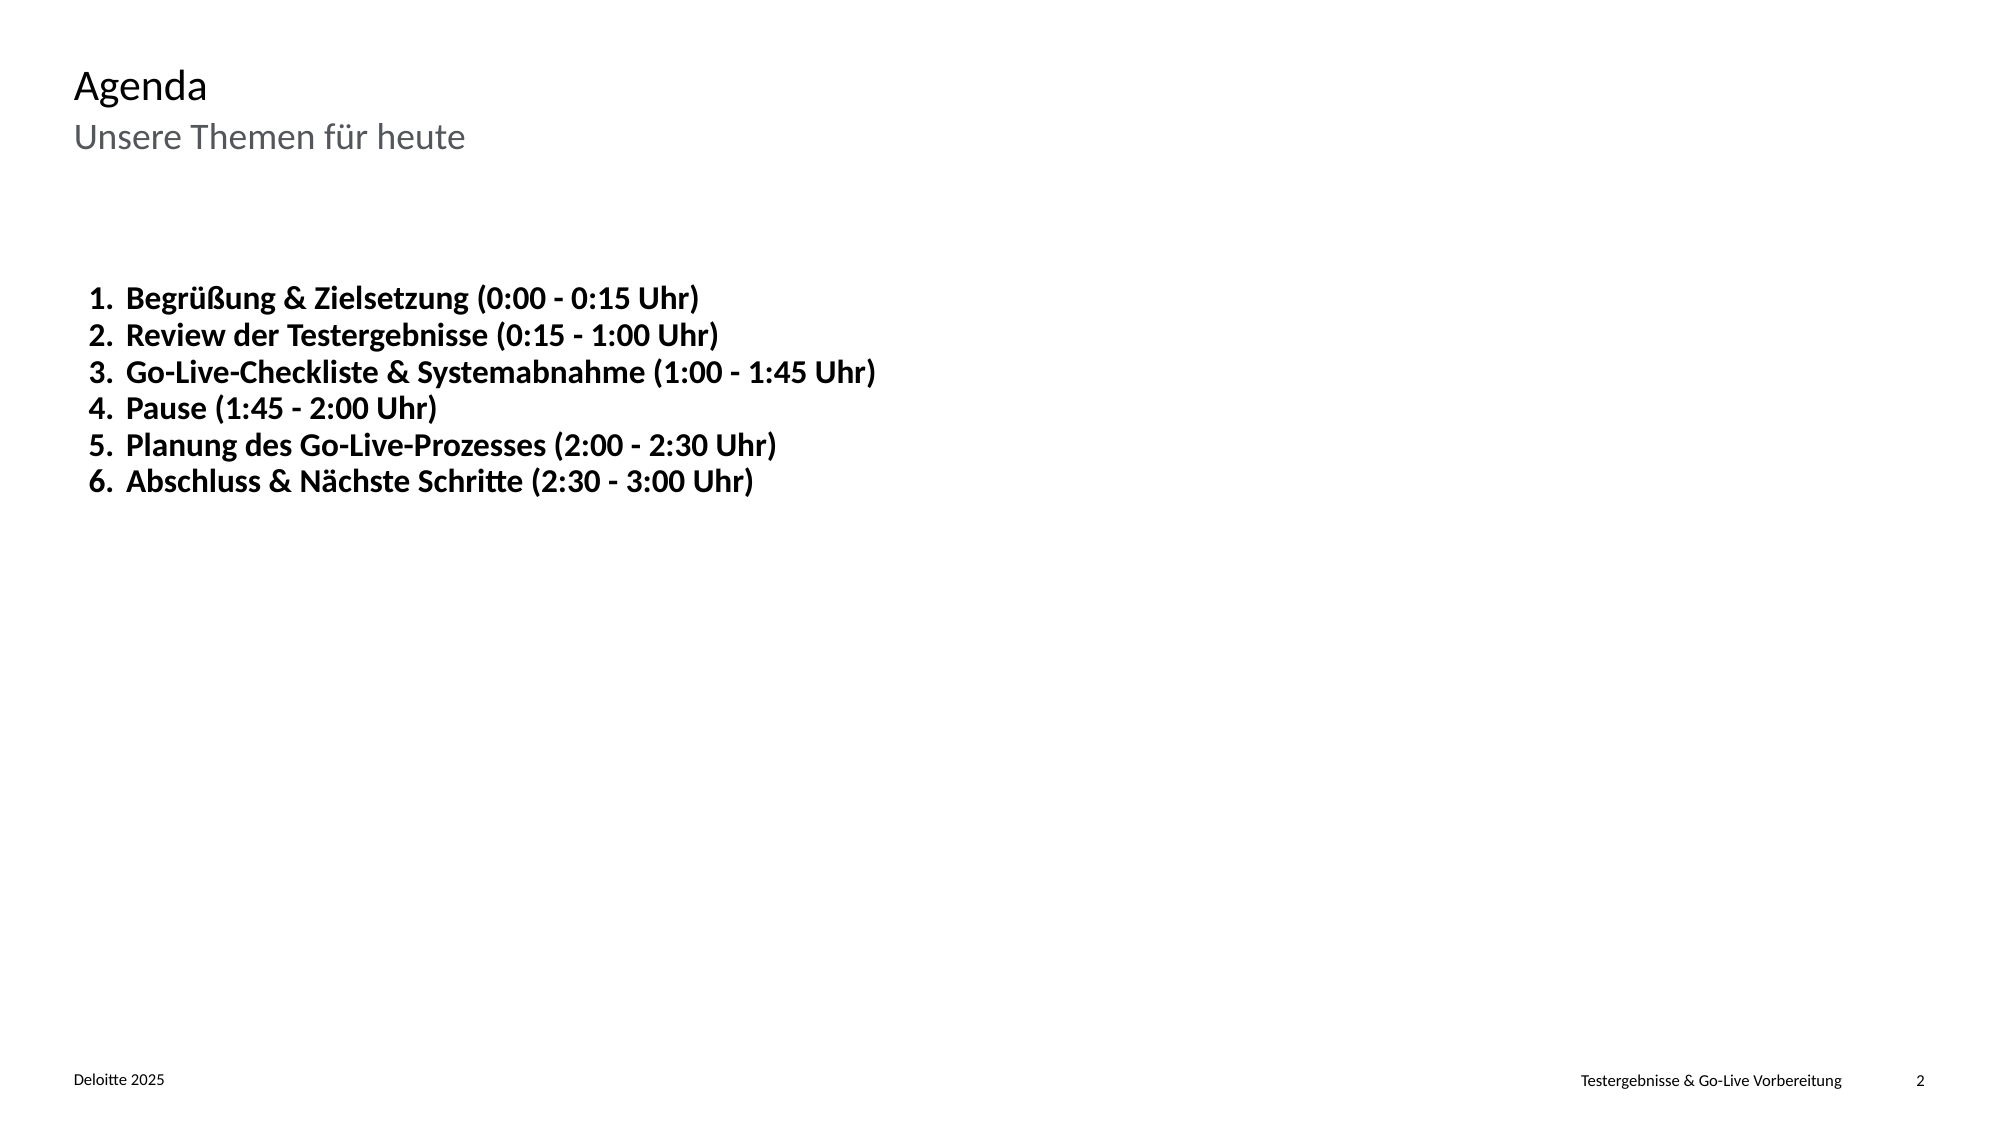

# Agenda
Unsere Themen für heute
Begrüßung & Zielsetzung (0:00 - 0:15 Uhr)
Review der Testergebnisse (0:15 - 1:00 Uhr)
Go-Live-Checkliste & Systemabnahme (1:00 - 1:45 Uhr)
Pause (1:45 - 2:00 Uhr)
Planung des Go-Live-Prozesses (2:00 - 2:30 Uhr)
Abschluss & Nächste Schritte (2:30 - 3:00 Uhr)